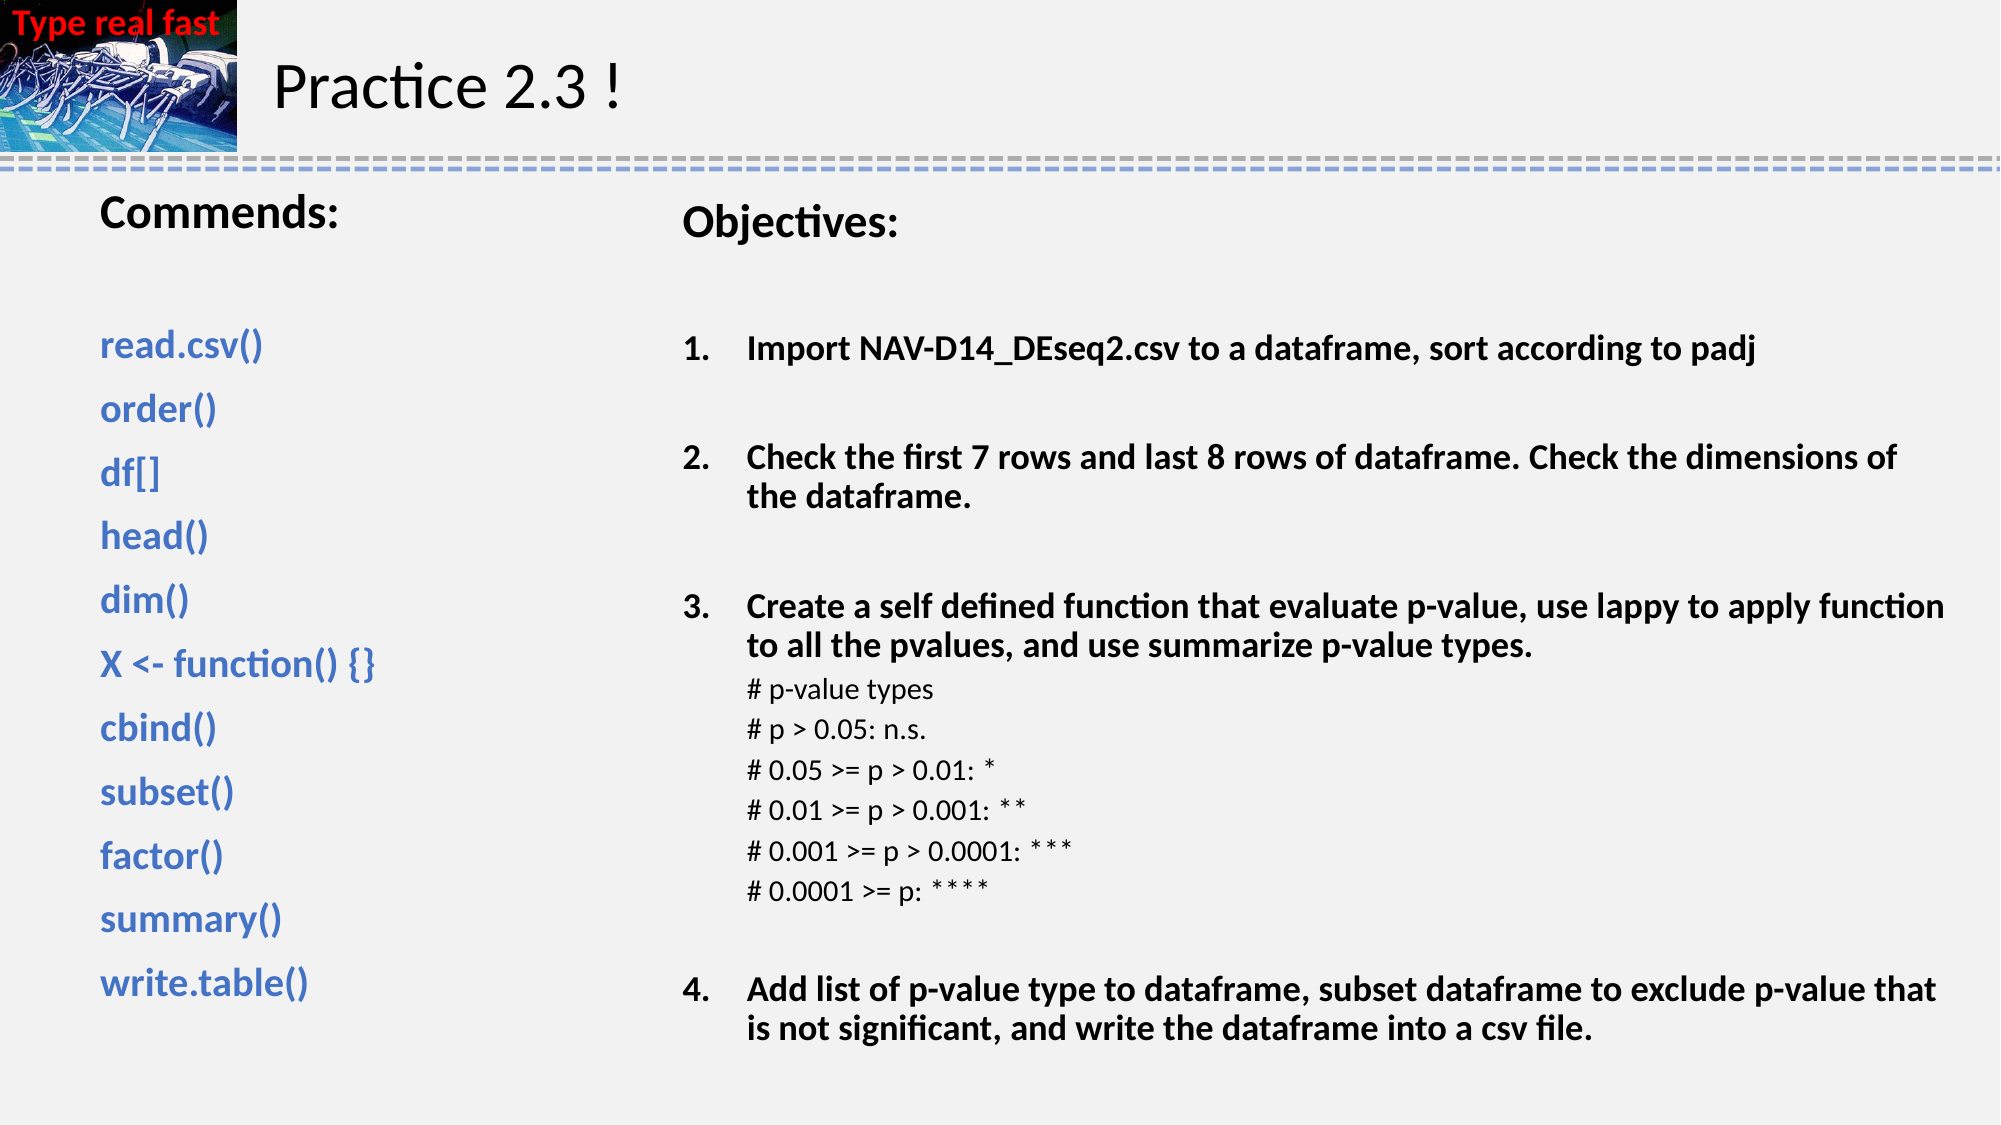

# Practice 2.3 !
Commends:

read.csv()
order()
df[]
head()
dim()
X <- function() {}
cbind()
subset()
factor()
summary()
write.table()
Objectives:

Import NAV-D14_DEseq2.csv to a dataframe, sort according to padj

Check the first 7 rows and last 8 rows of dataframe. Check the dimensions of the dataframe.

Create a self defined function that evaluate p-value, use lappy to apply function to all the pvalues, and use summarize p-value types.
# p-value types
# p > 0.05: n.s.
# 0.05 >= p > 0.01: *
# 0.01 >= p > 0.001: **
# 0.001 >= p > 0.0001: ***
# 0.0001 >= p: ****

Add list of p-value type to dataframe, subset dataframe to exclude p-value that is not significant, and write the dataframe into a csv file.